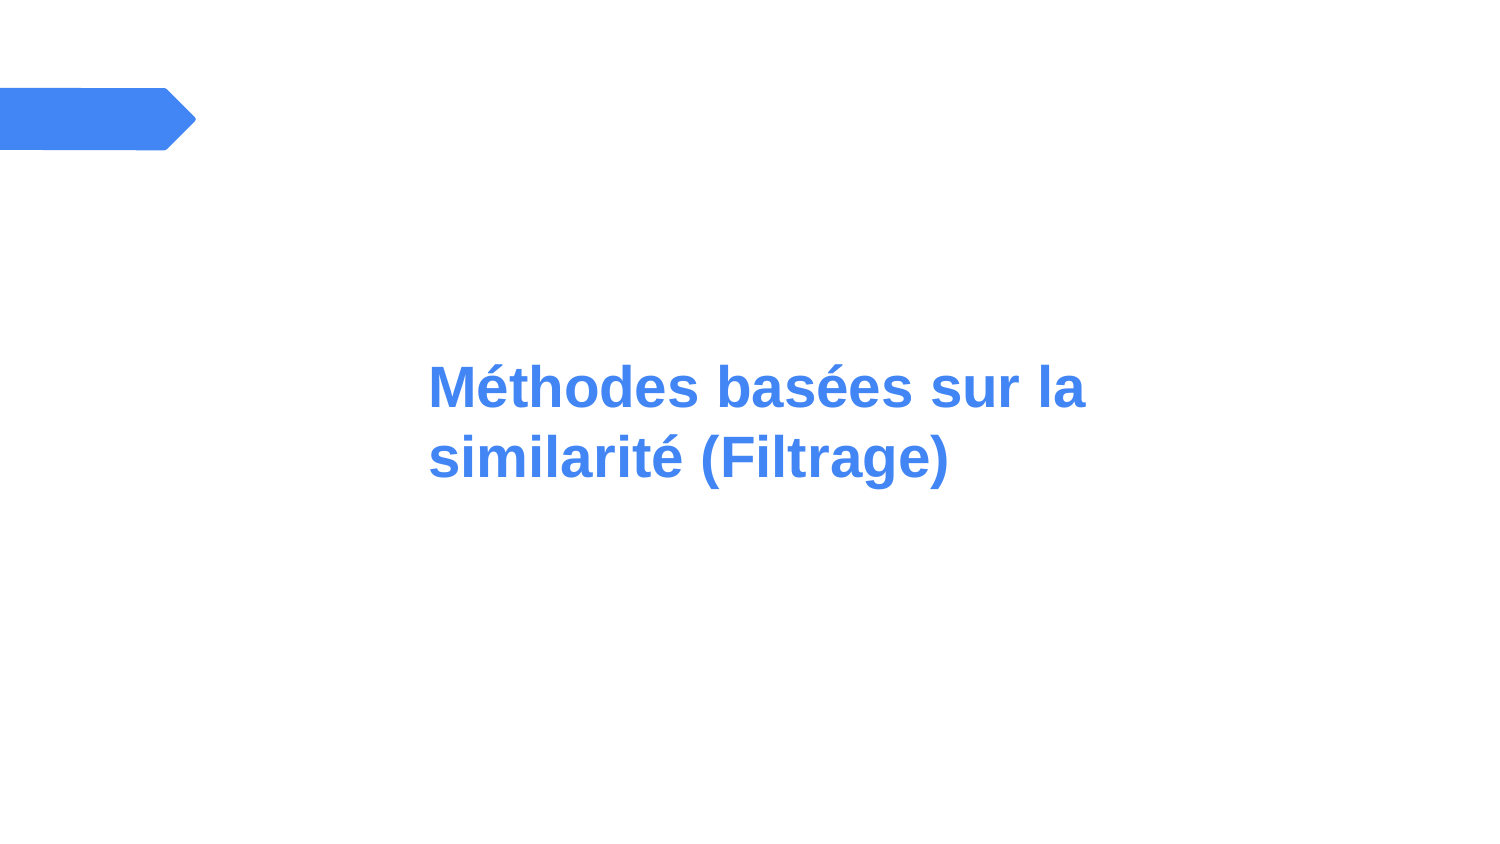

# Méthodes basées sur la similarité (Filtrage)